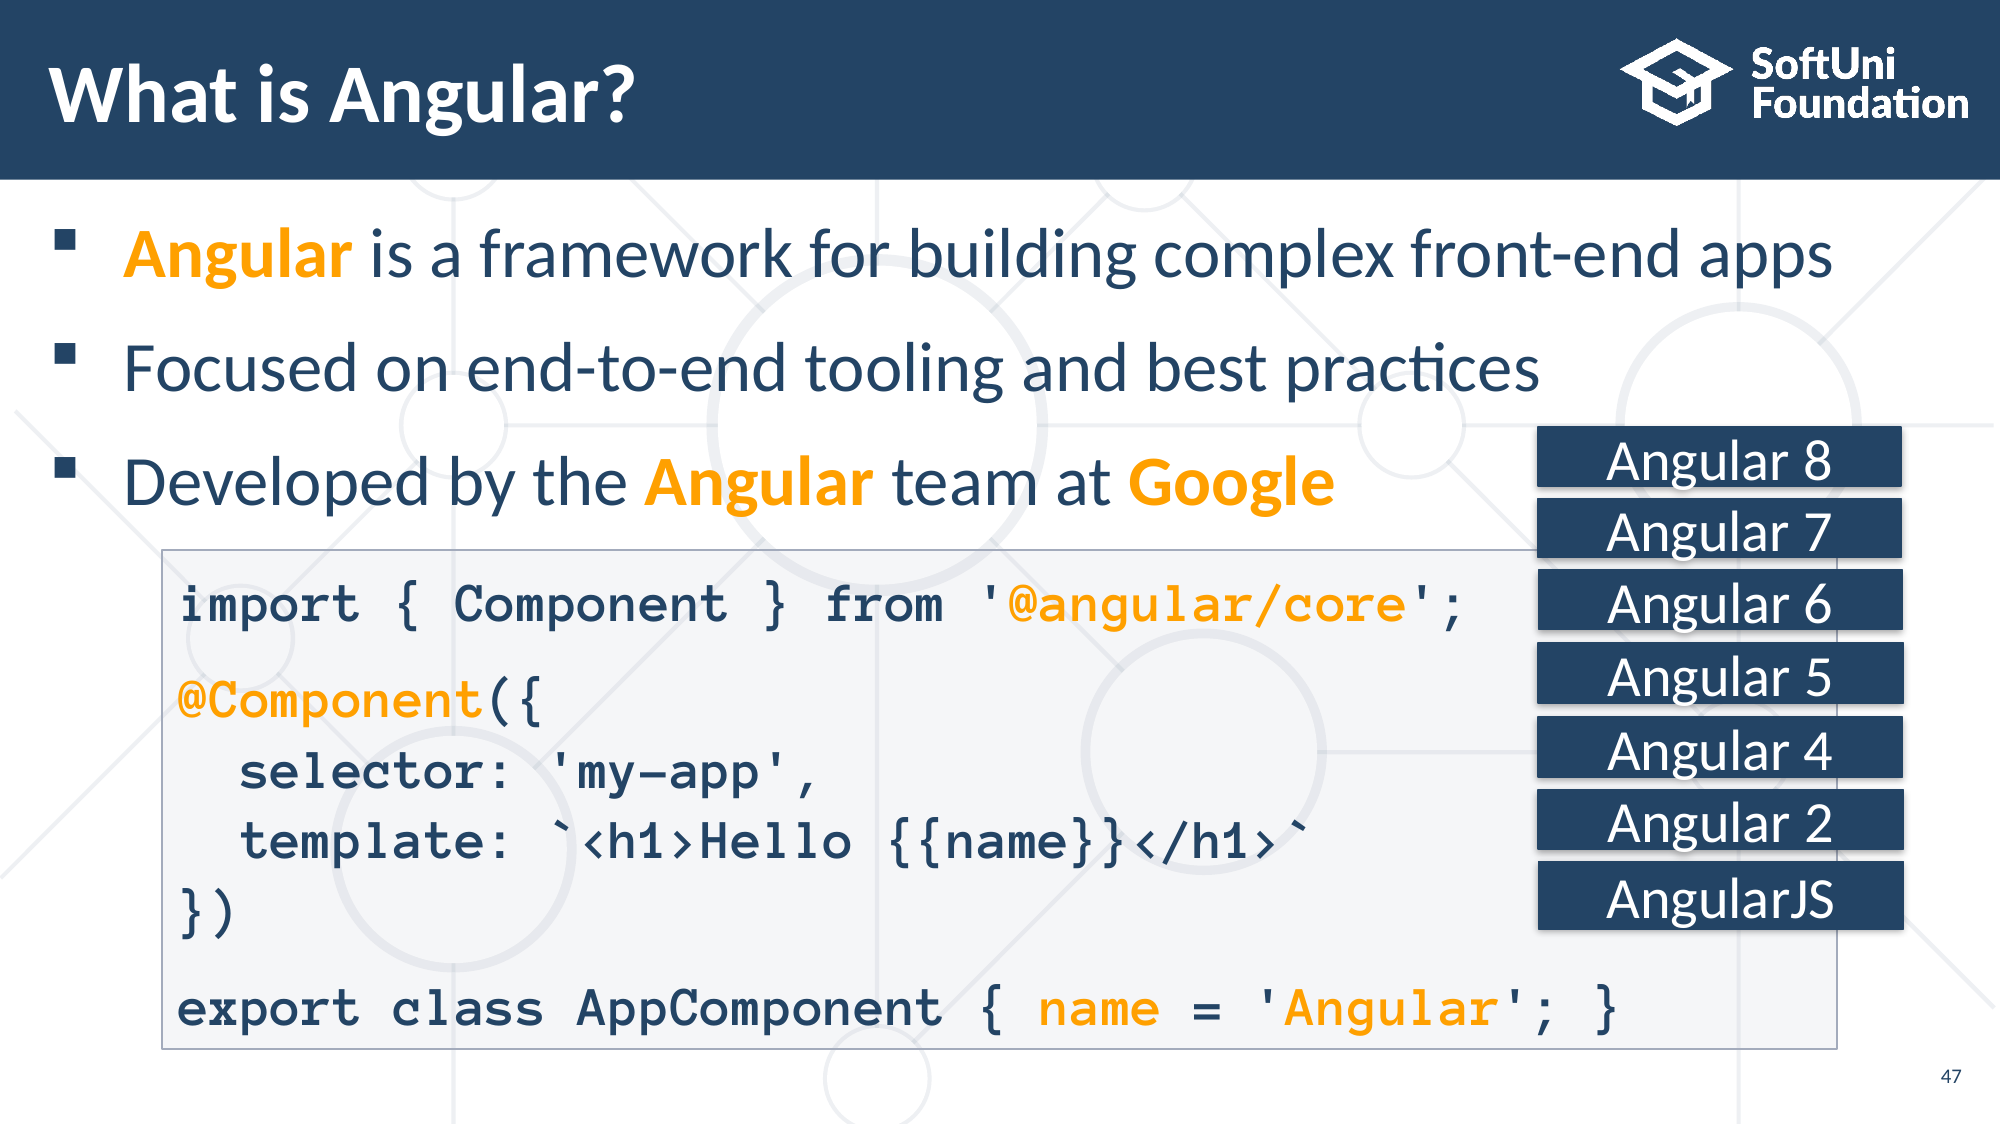

# What is Angular?
Angular is a framework for building complex front-end apps
Focused on end-to-end tooling and best practices
Developed by the Angular team at Google
Angular 8
Angular 7
Angular 6
Angular 5
Angular 4
Angular 2
AngularJS
import { Component } from '@angular/core';
@Component({
  selector: 'my-app',
  template: `<h1>Hello {{name}}</h1>`
})
export class AppComponent { name = 'Angular'; }
47